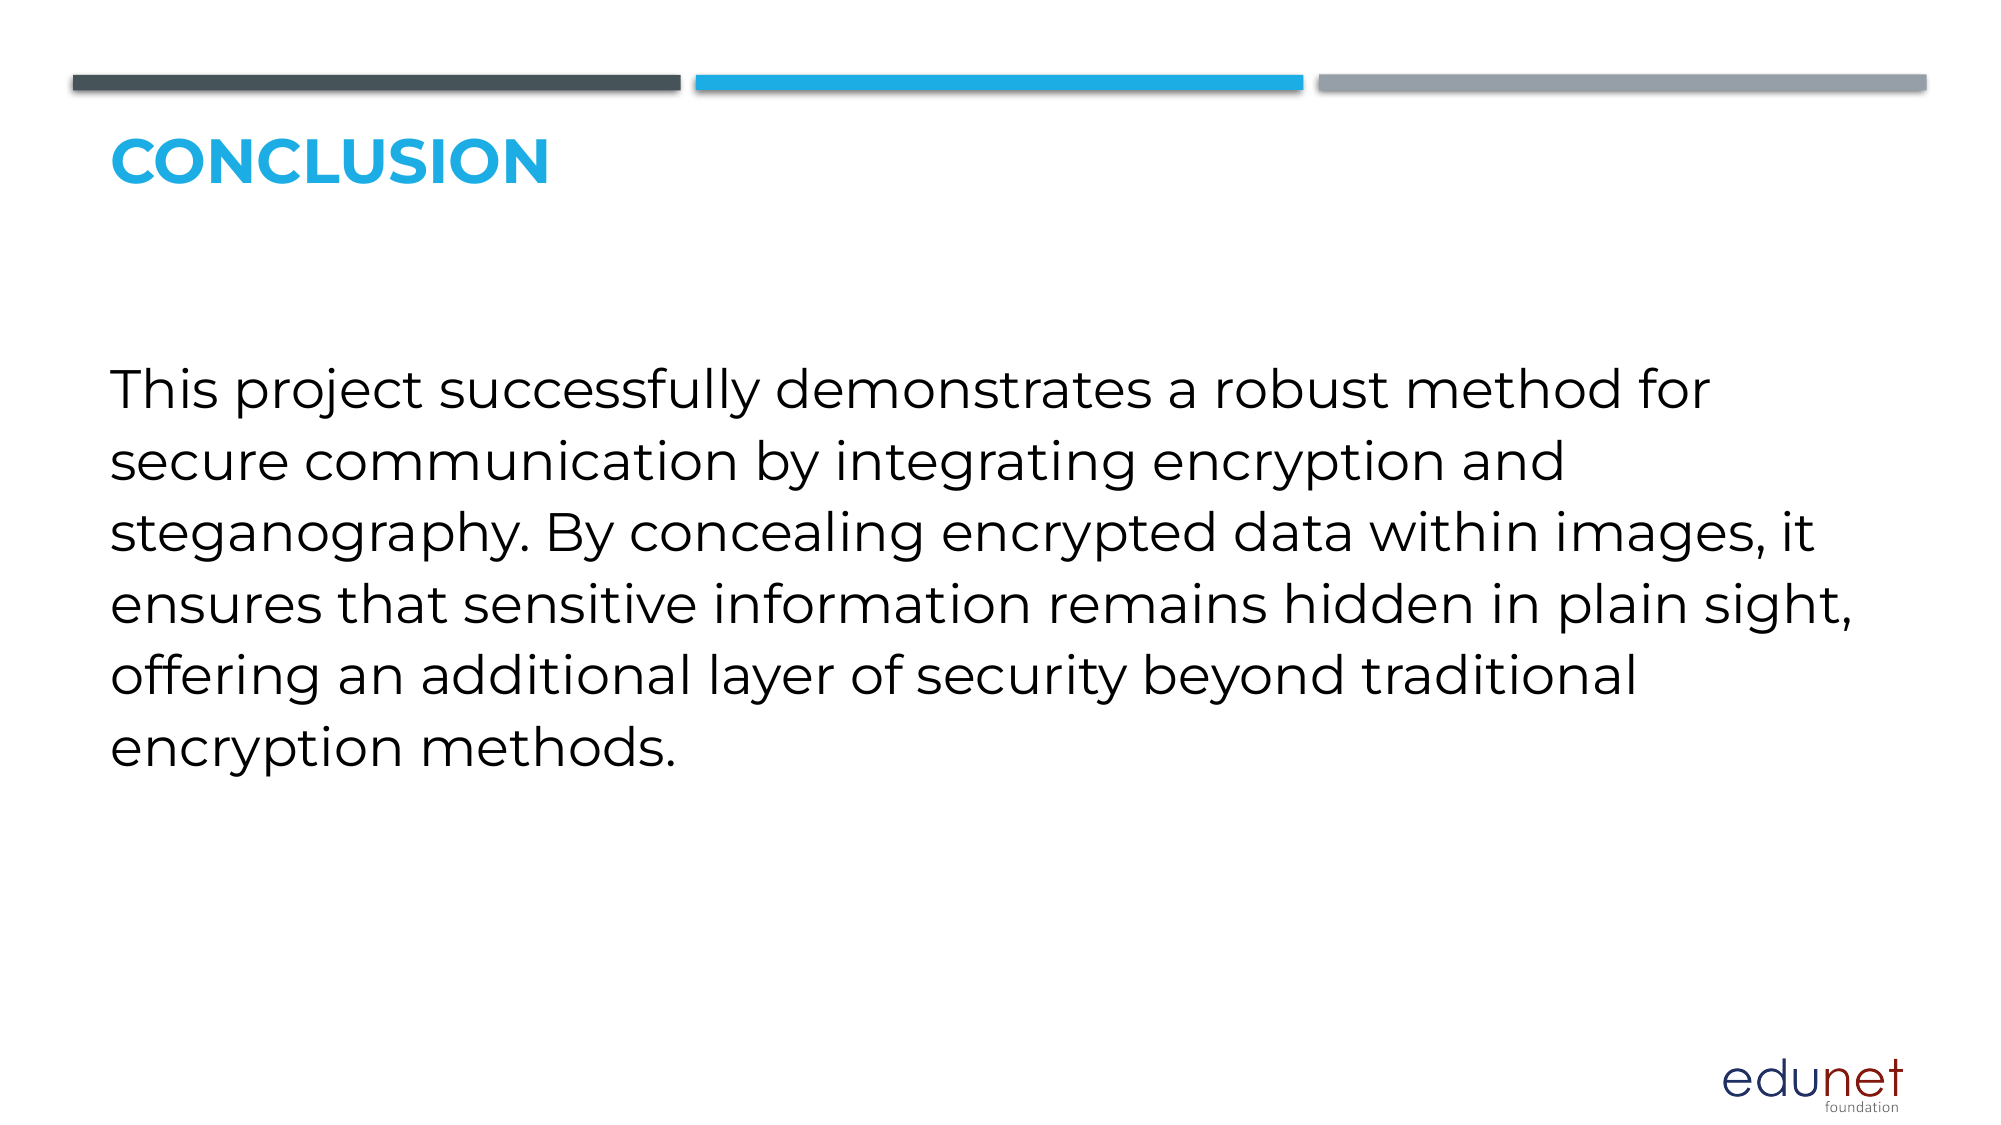

# Conclusion
This project successfully demonstrates a robust method for secure communication by integrating encryption and steganography. By concealing encrypted data within images, it ensures that sensitive information remains hidden in plain sight, offering an additional layer of security beyond traditional encryption methods.